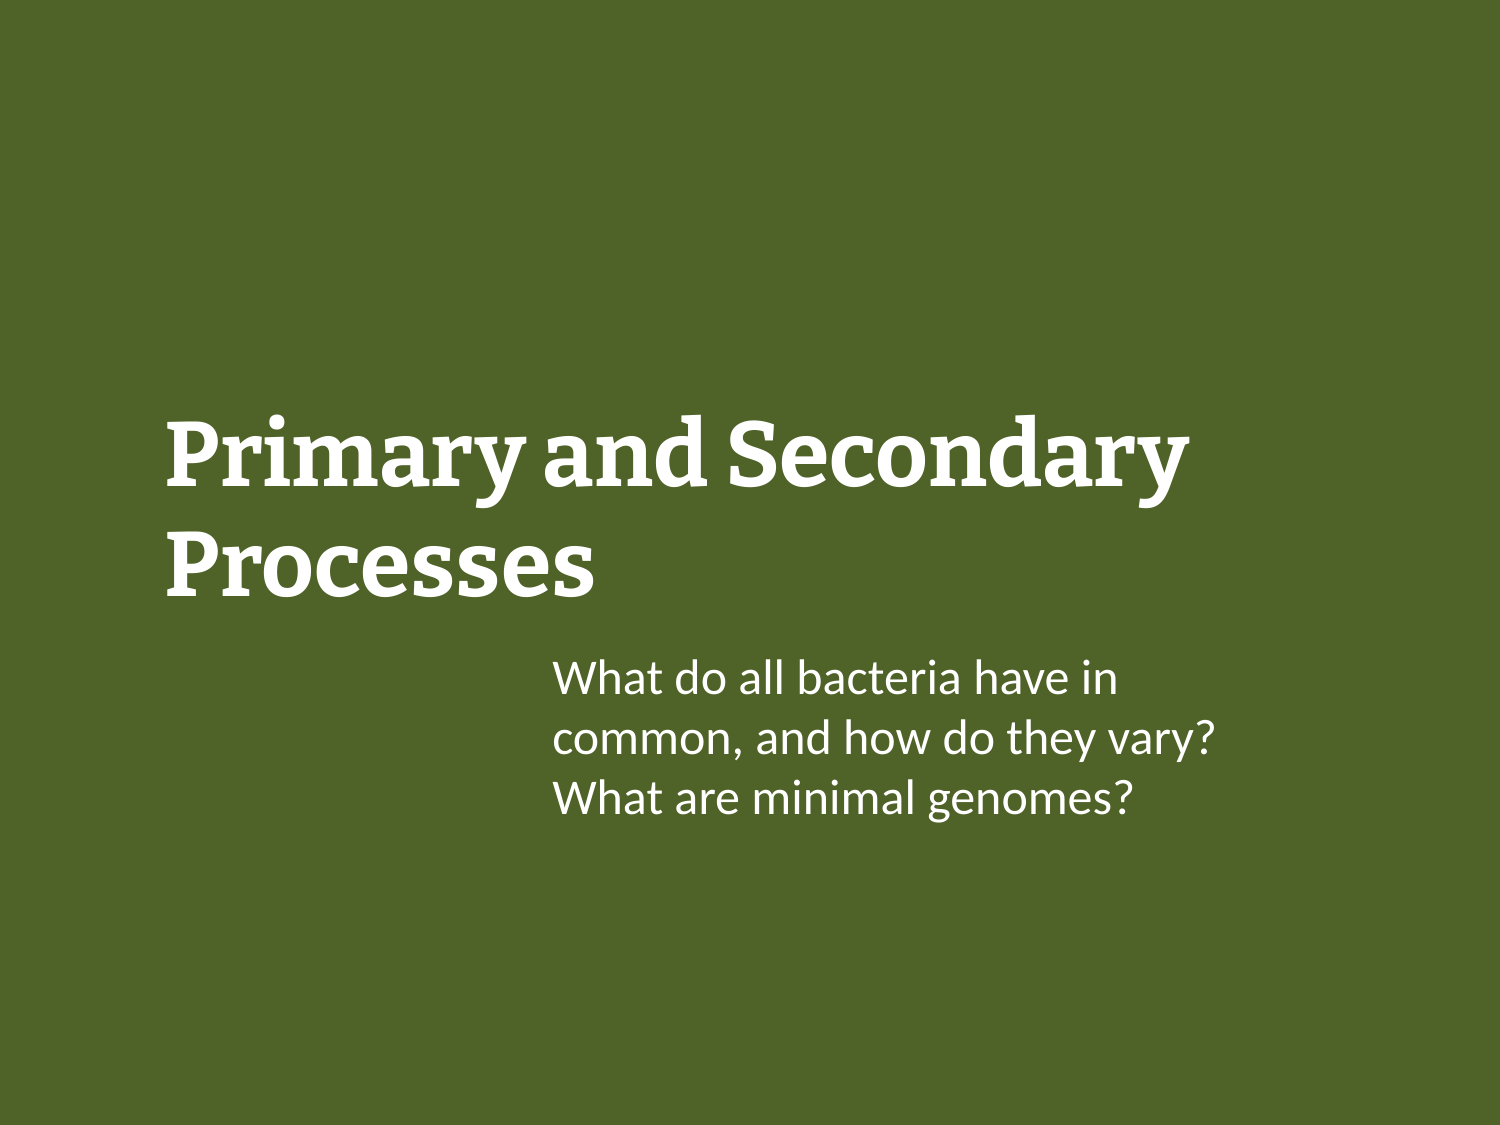

Primary and Secondary Processes
What do all bacteria have in common, and how do they vary?
What are minimal genomes?